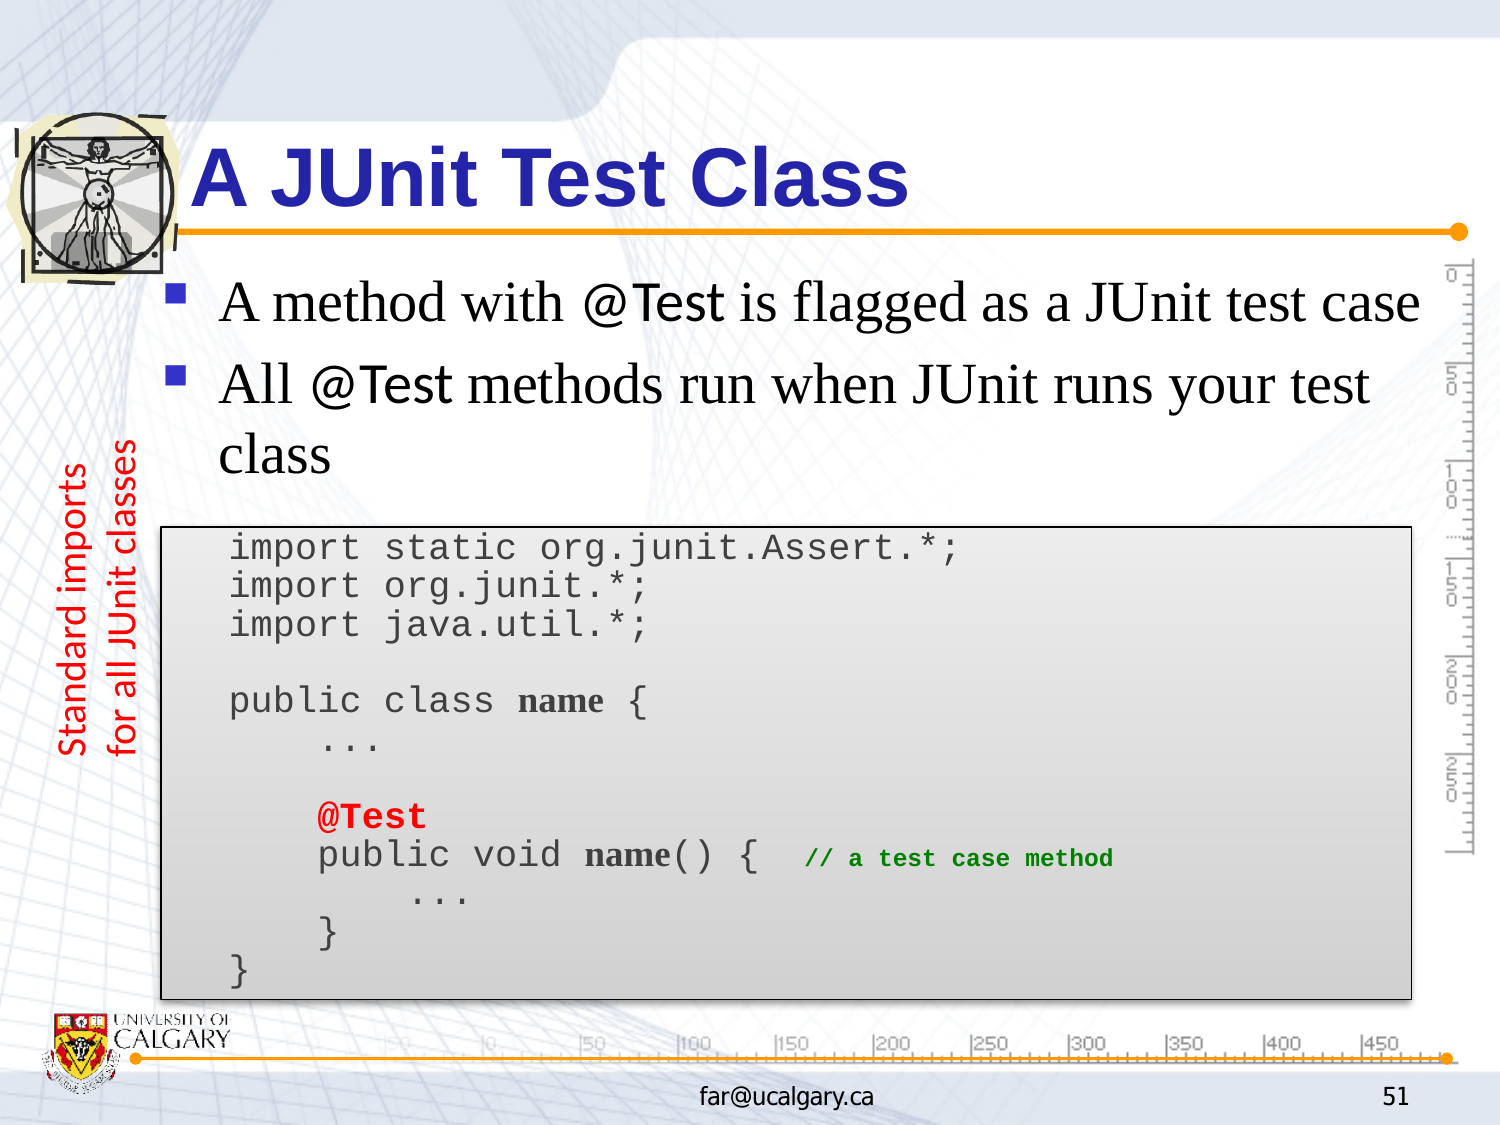

# A JUnit Test Class
A method with @Test is flagged as a JUnit test case
All @Test methods run when JUnit runs your test class

Standard imports
for all JUnit classes
import static org.junit.Assert.*;
import org.junit.*;
import java.util.*;

public class name {
    ...

    @Test
    public void name() {  // a test case method
        ...
    }
}

far@ucalgary.ca
51